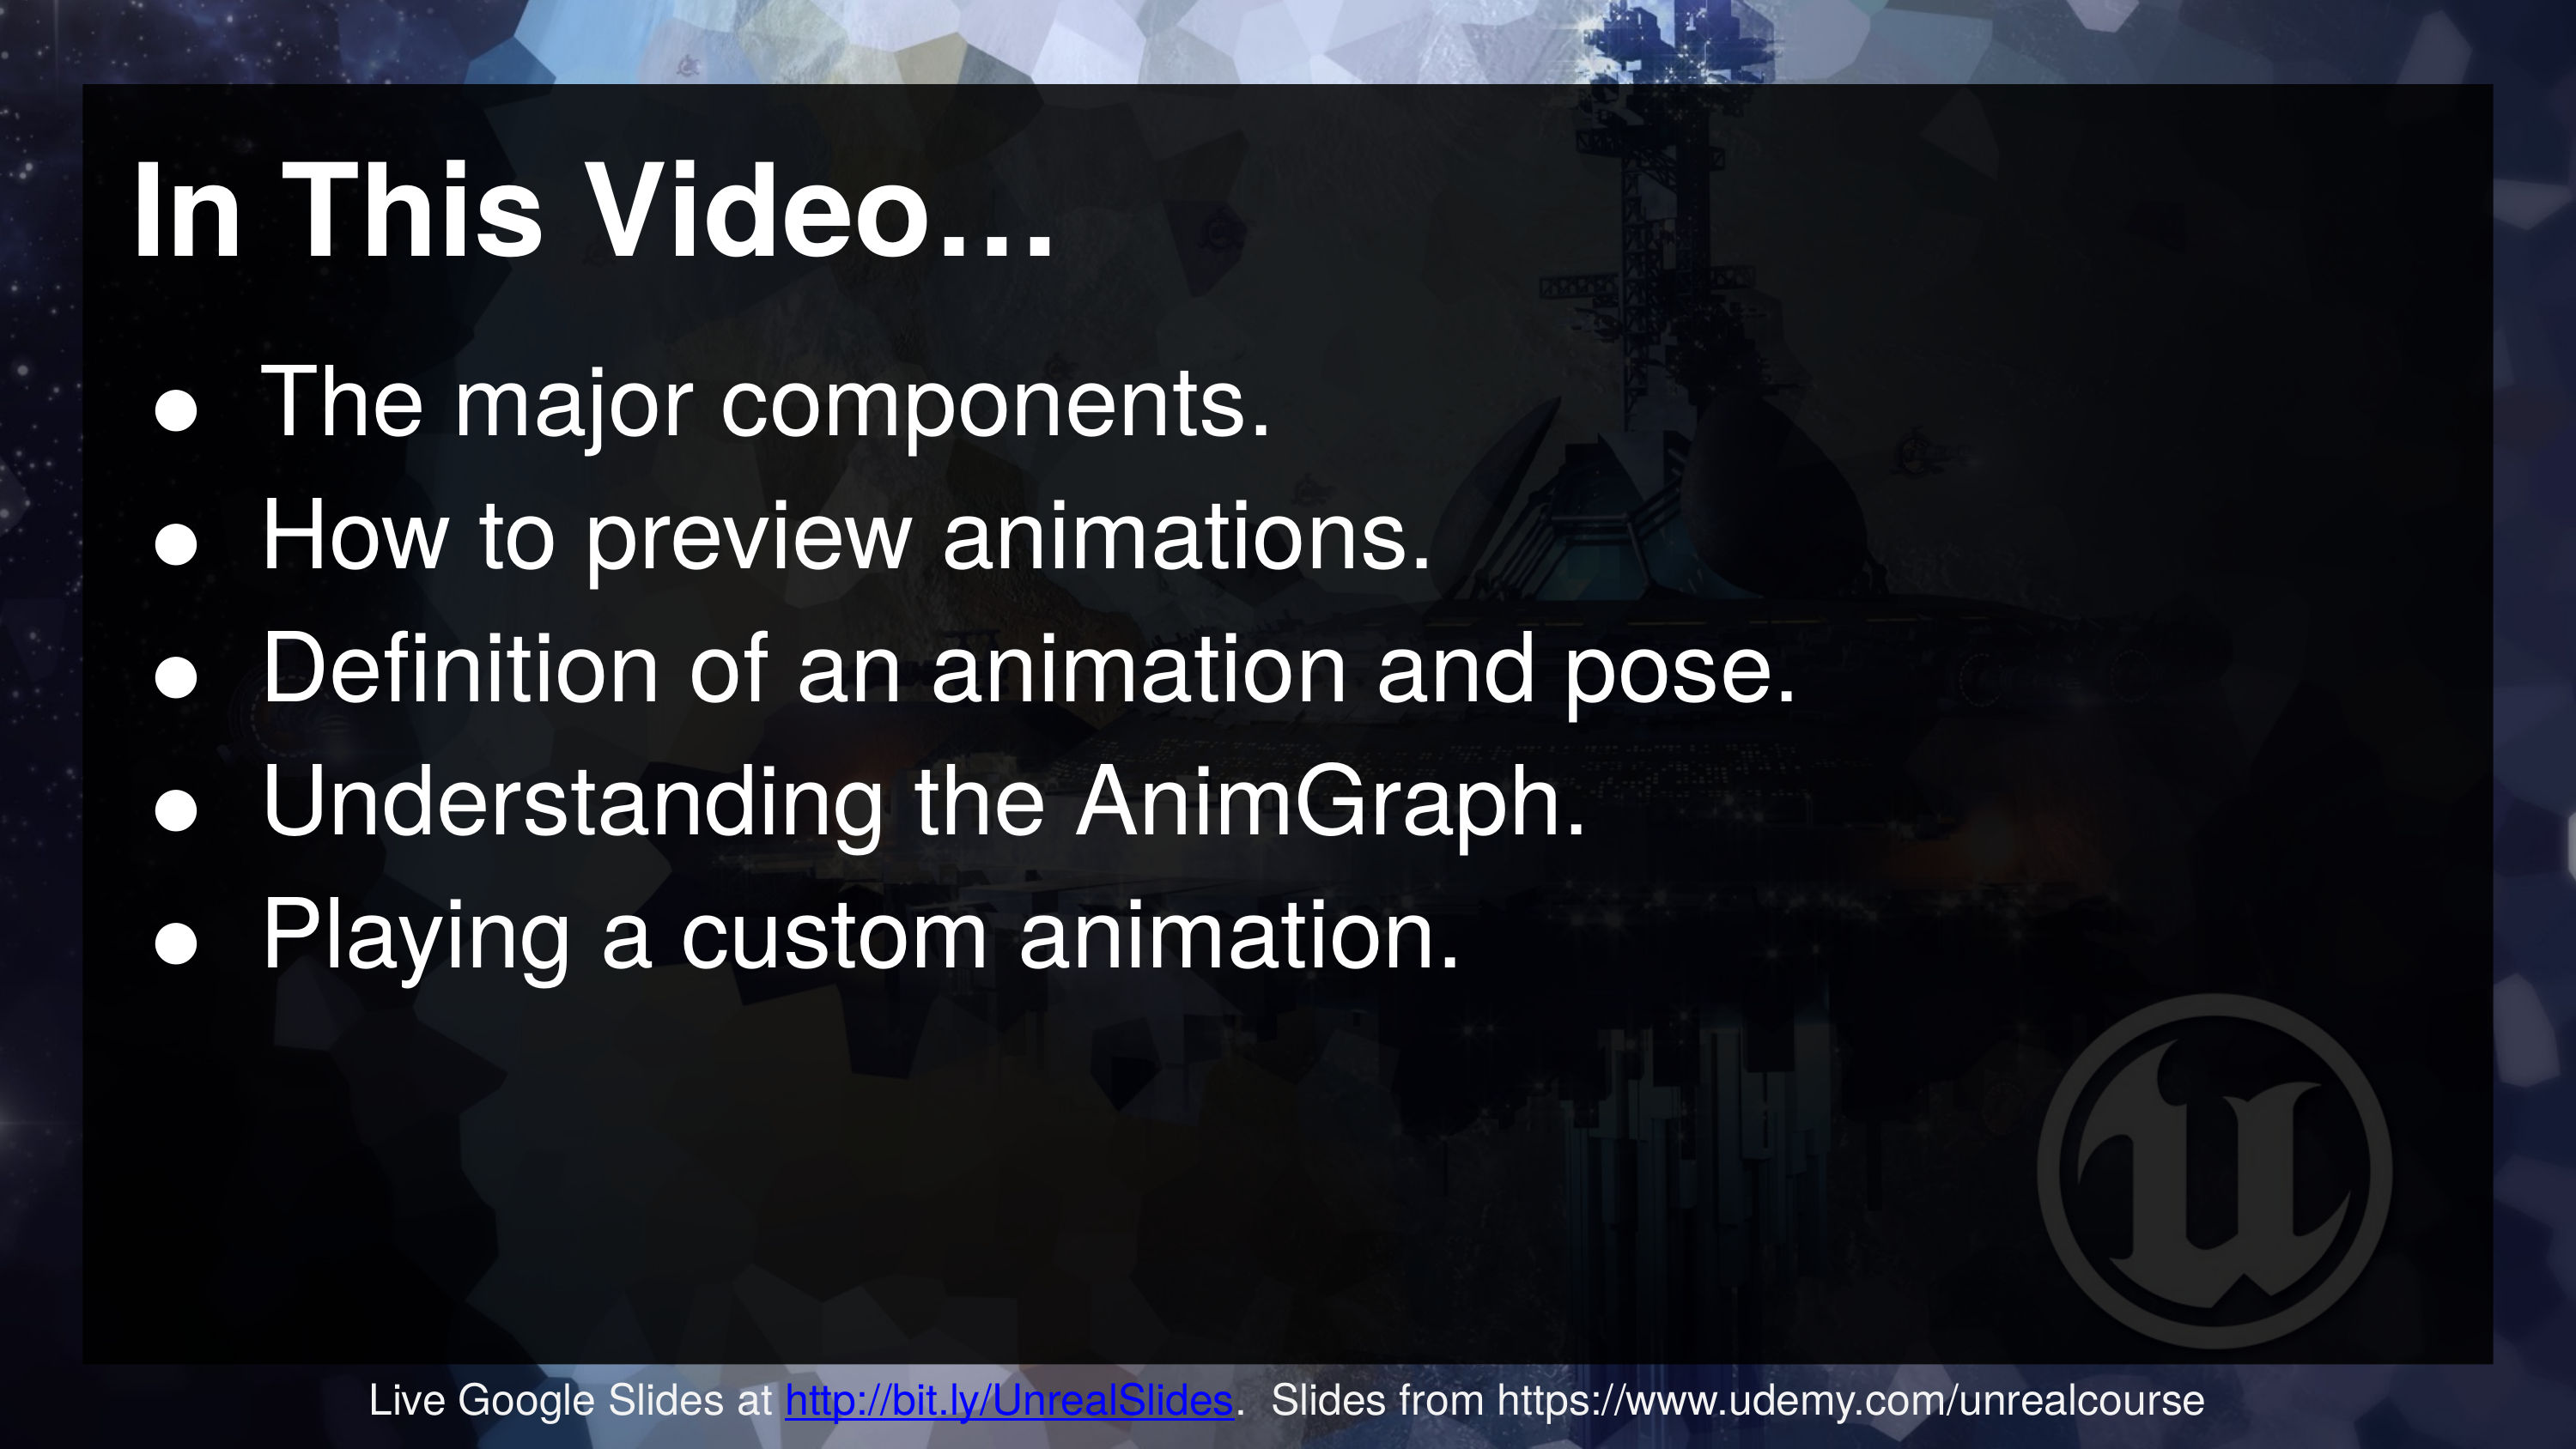

# In This Video…
The major components.
How to preview animations.
Definition of an animation and pose.
Understanding the AnimGraph.
Playing a custom animation.